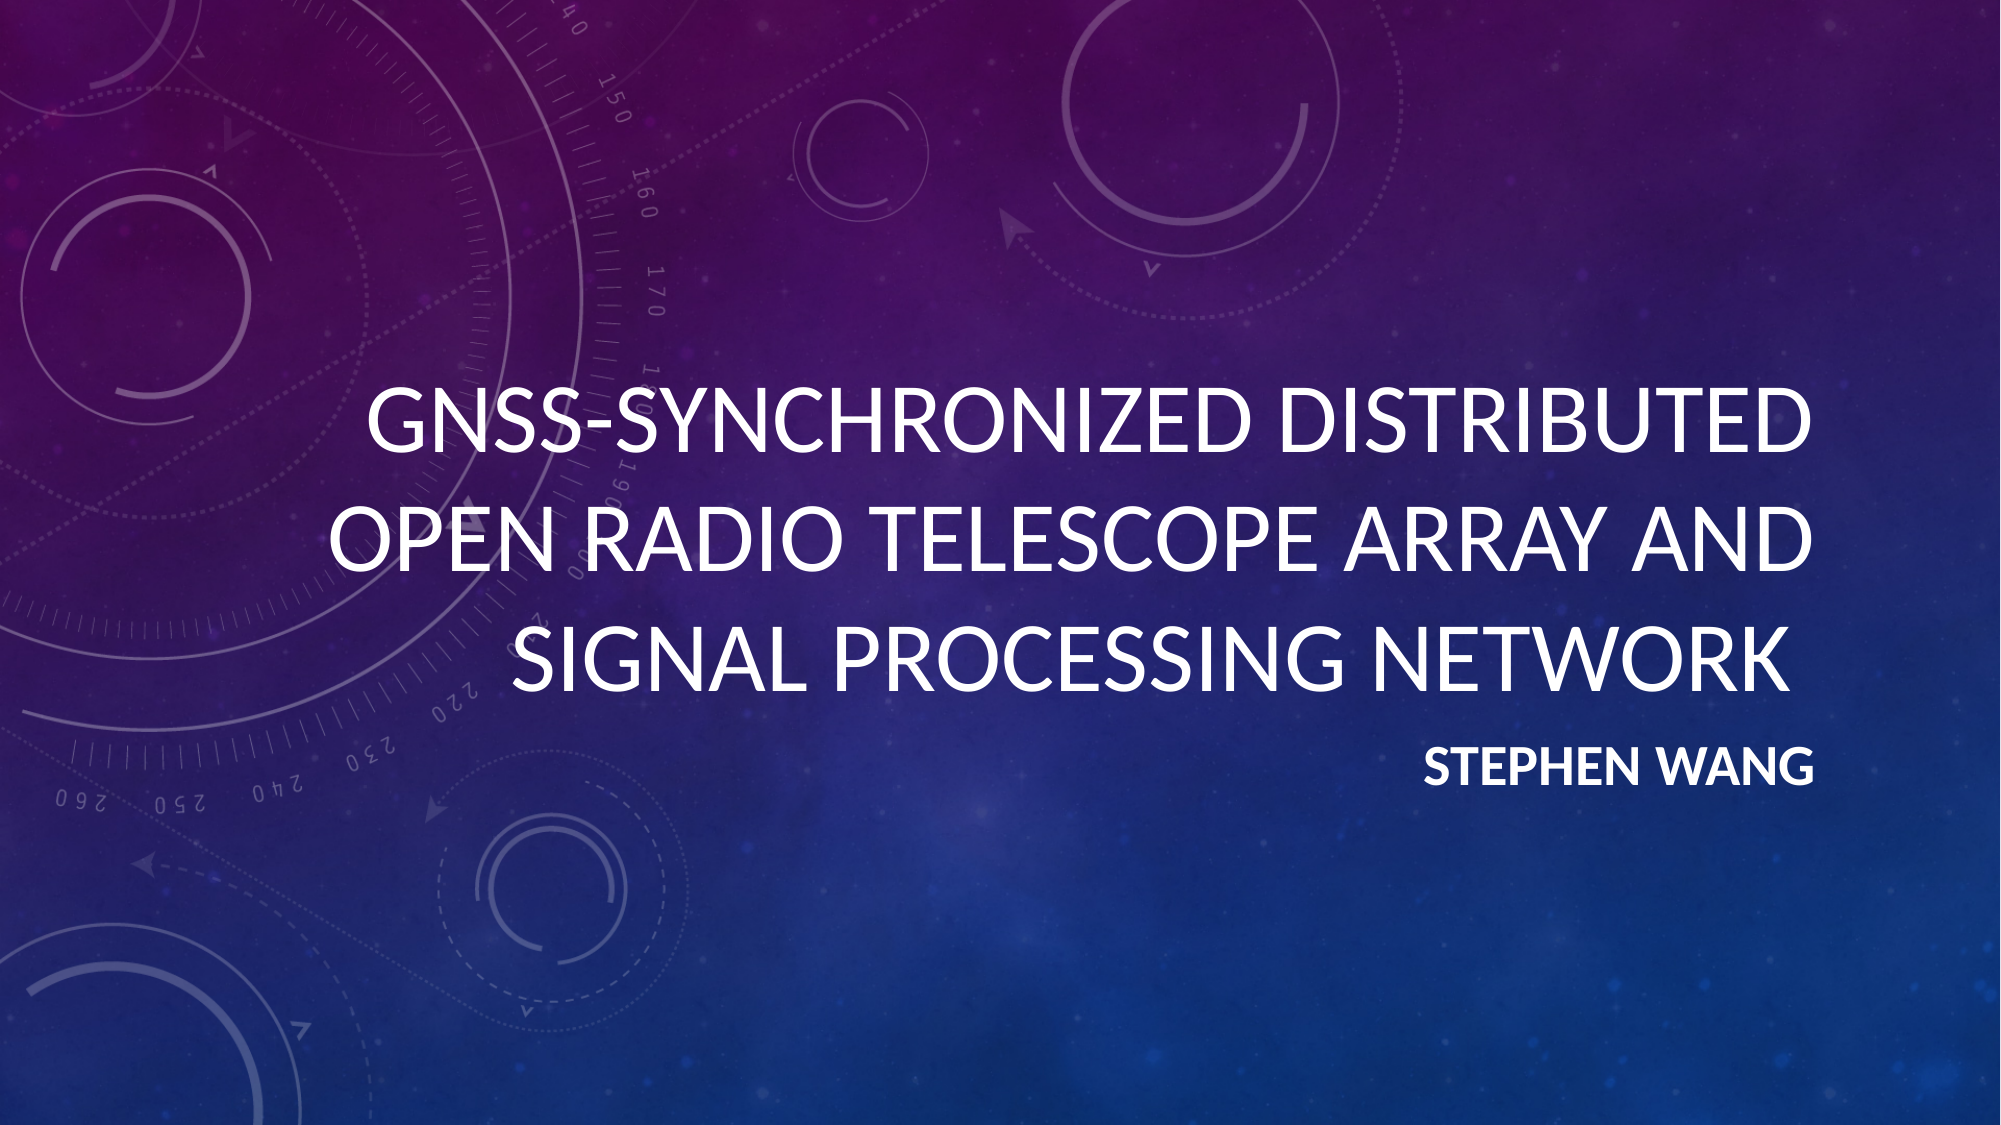

# GNSS-Synchronized Distributed Open Radio telescope array And Signal Processing Network
Stephen Wang